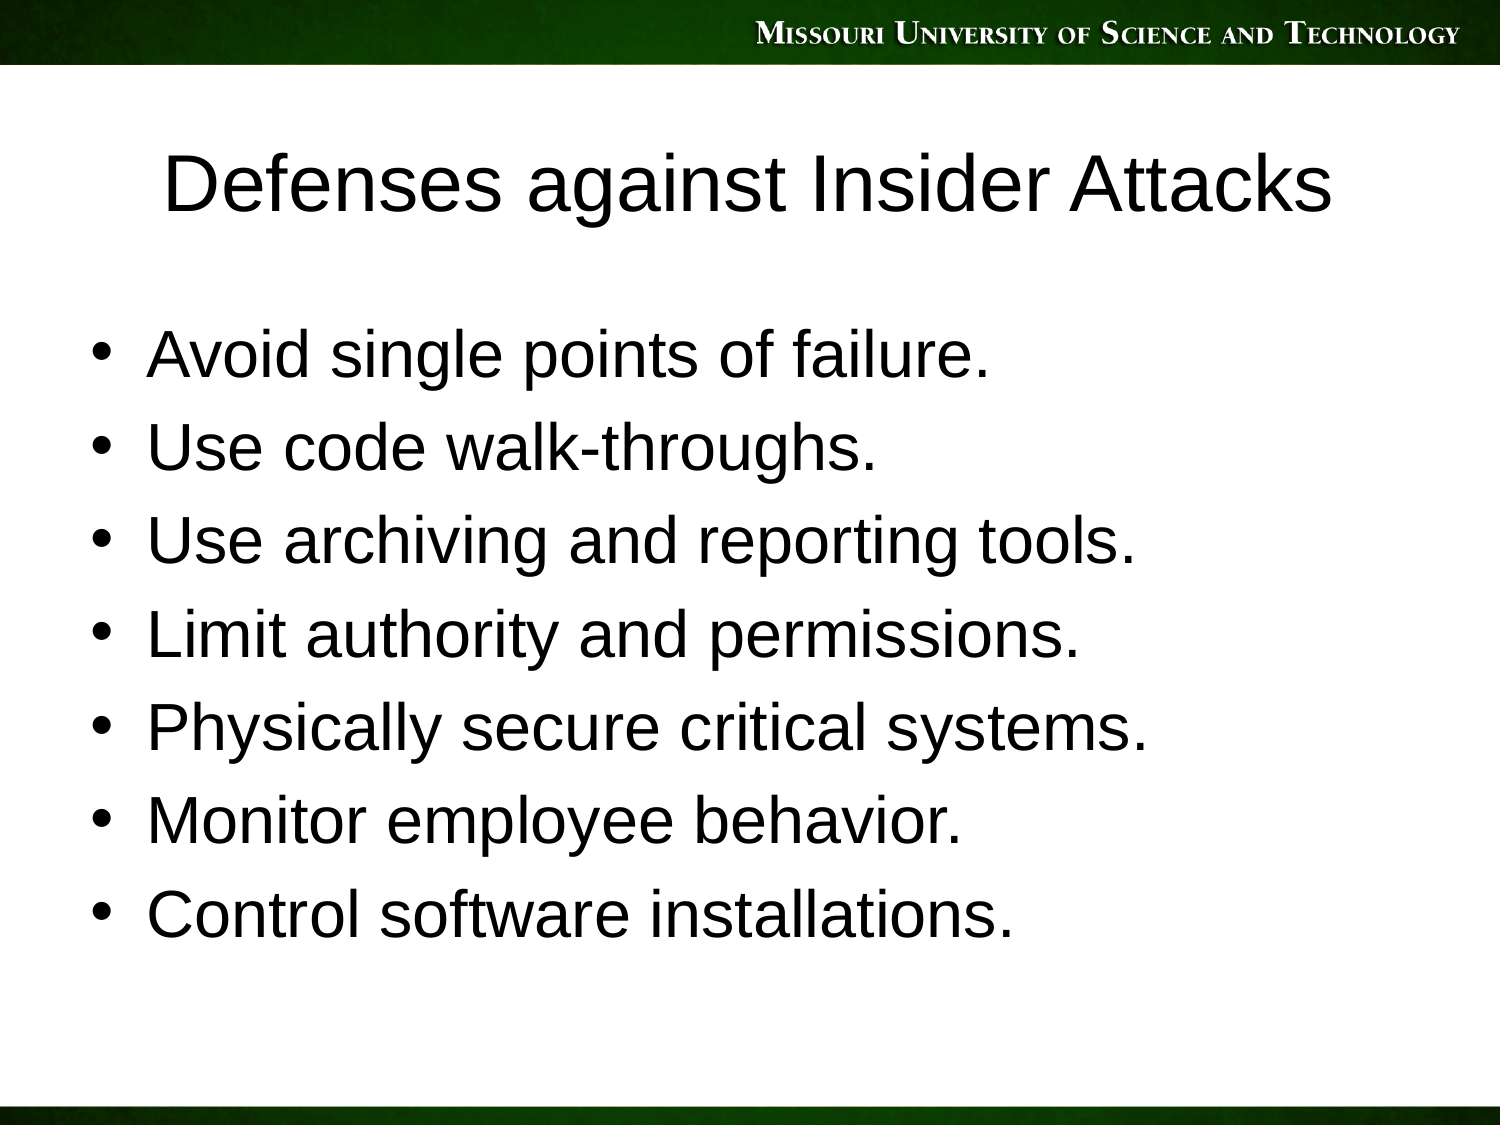

# Defenses against Insider Attacks
Avoid single points of failure.
Use code walk-throughs.
Use archiving and reporting tools.
Limit authority and permissions.
Physically secure critical systems.
Monitor employee behavior.
Control software installations.